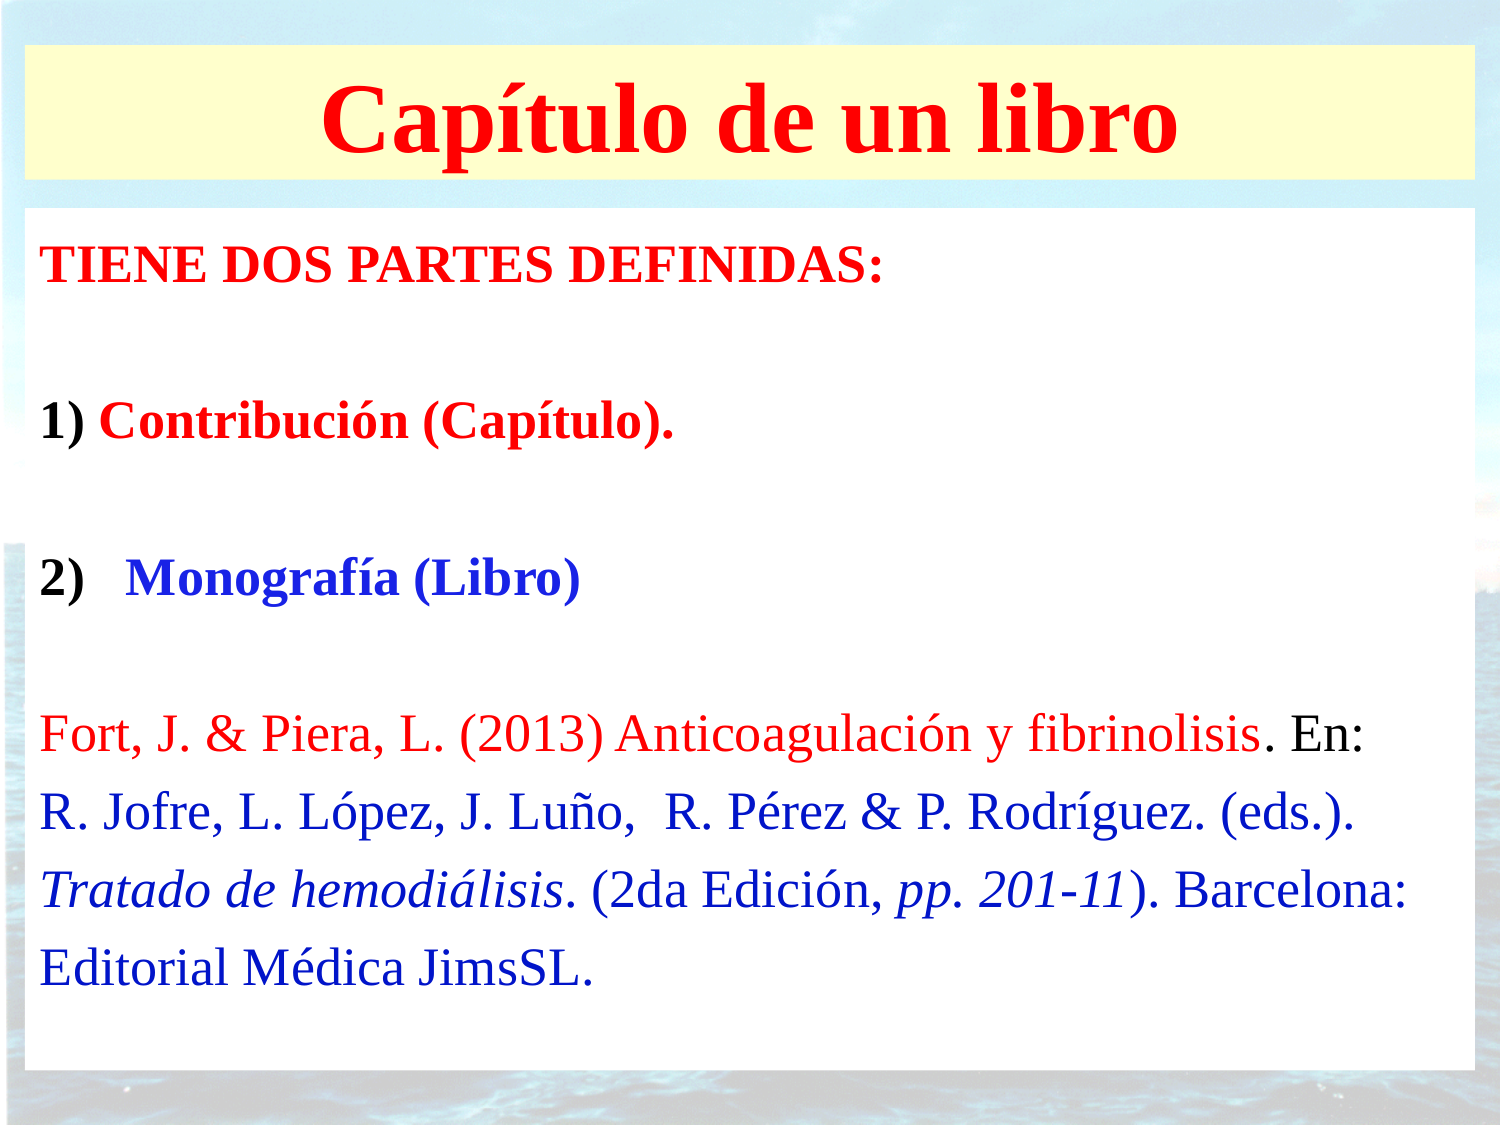

Capítulo de un libro
TIENE DOS PARTES DEFINIDAS:

1) Contribución (Capítulo).

2)   Monografía (Libro)

Fort, J. & Piera, L. (2013) Anticoagulación y fibrinolisis. En:
R. Jofre, L. López, J. Luño,  R. Pérez & P. Rodríguez. (eds.).
Tratado de hemodiálisis. (2da Edición, pp. 201-11). Barcelona:
Editorial Médica JimsSL.